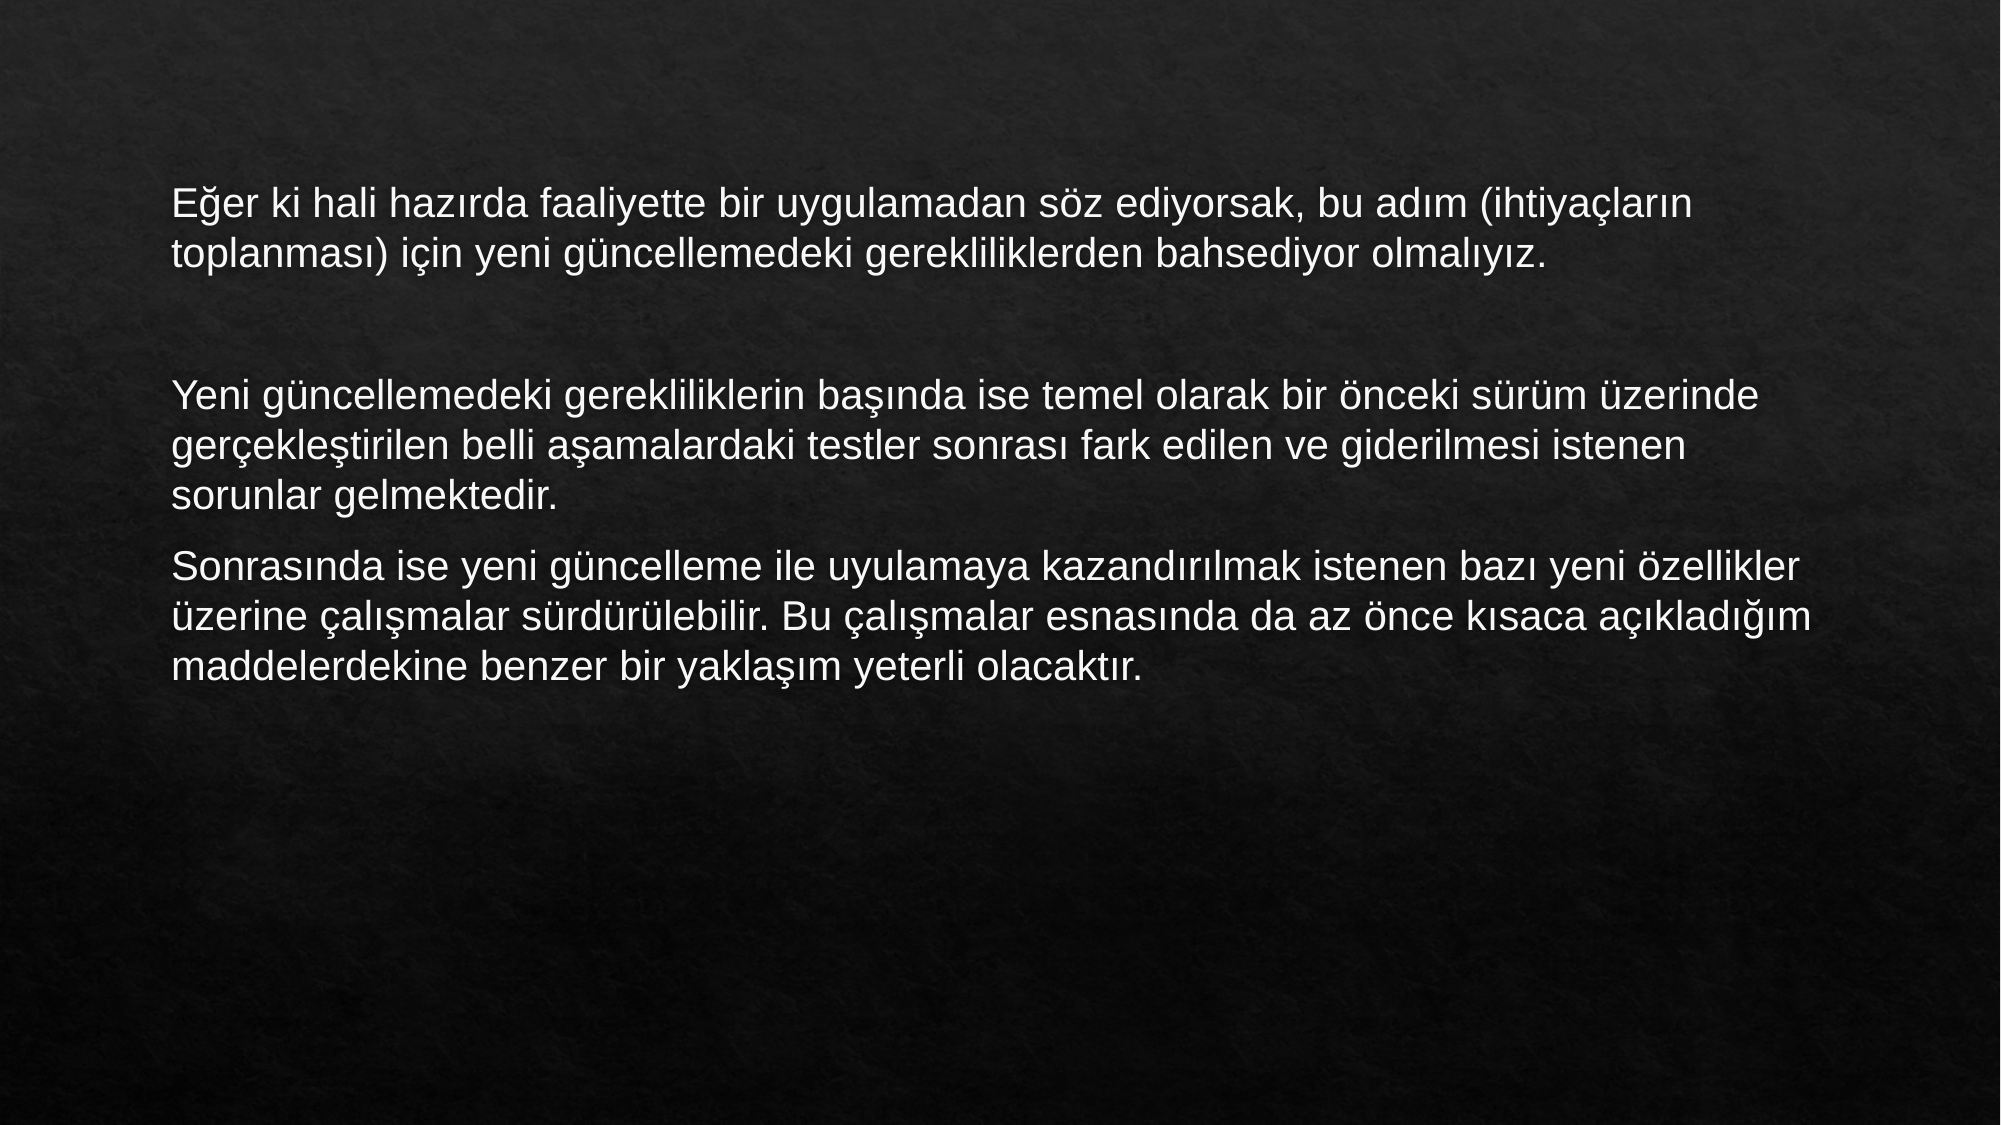

Eğer ki hali hazırda faaliyette bir uygulamadan söz ediyorsak, bu adım (ihtiyaçların toplanması) için yeni güncellemedeki gerekliliklerden bahsediyor olmalıyız.

Yeni güncellemedeki gerekliliklerin başında ise temel olarak bir önceki sürüm üzerinde gerçekleştirilen belli aşamalardaki testler sonrası fark edilen ve giderilmesi istenen sorunlar gelmektedir.
Sonrasında ise yeni güncelleme ile uyulamaya kazandırılmak istenen bazı yeni özellikler üzerine çalışmalar sürdürülebilir. Bu çalışmalar esnasında da az önce kısaca açıkladığım maddelerdekine benzer bir yaklaşım yeterli olacaktır.